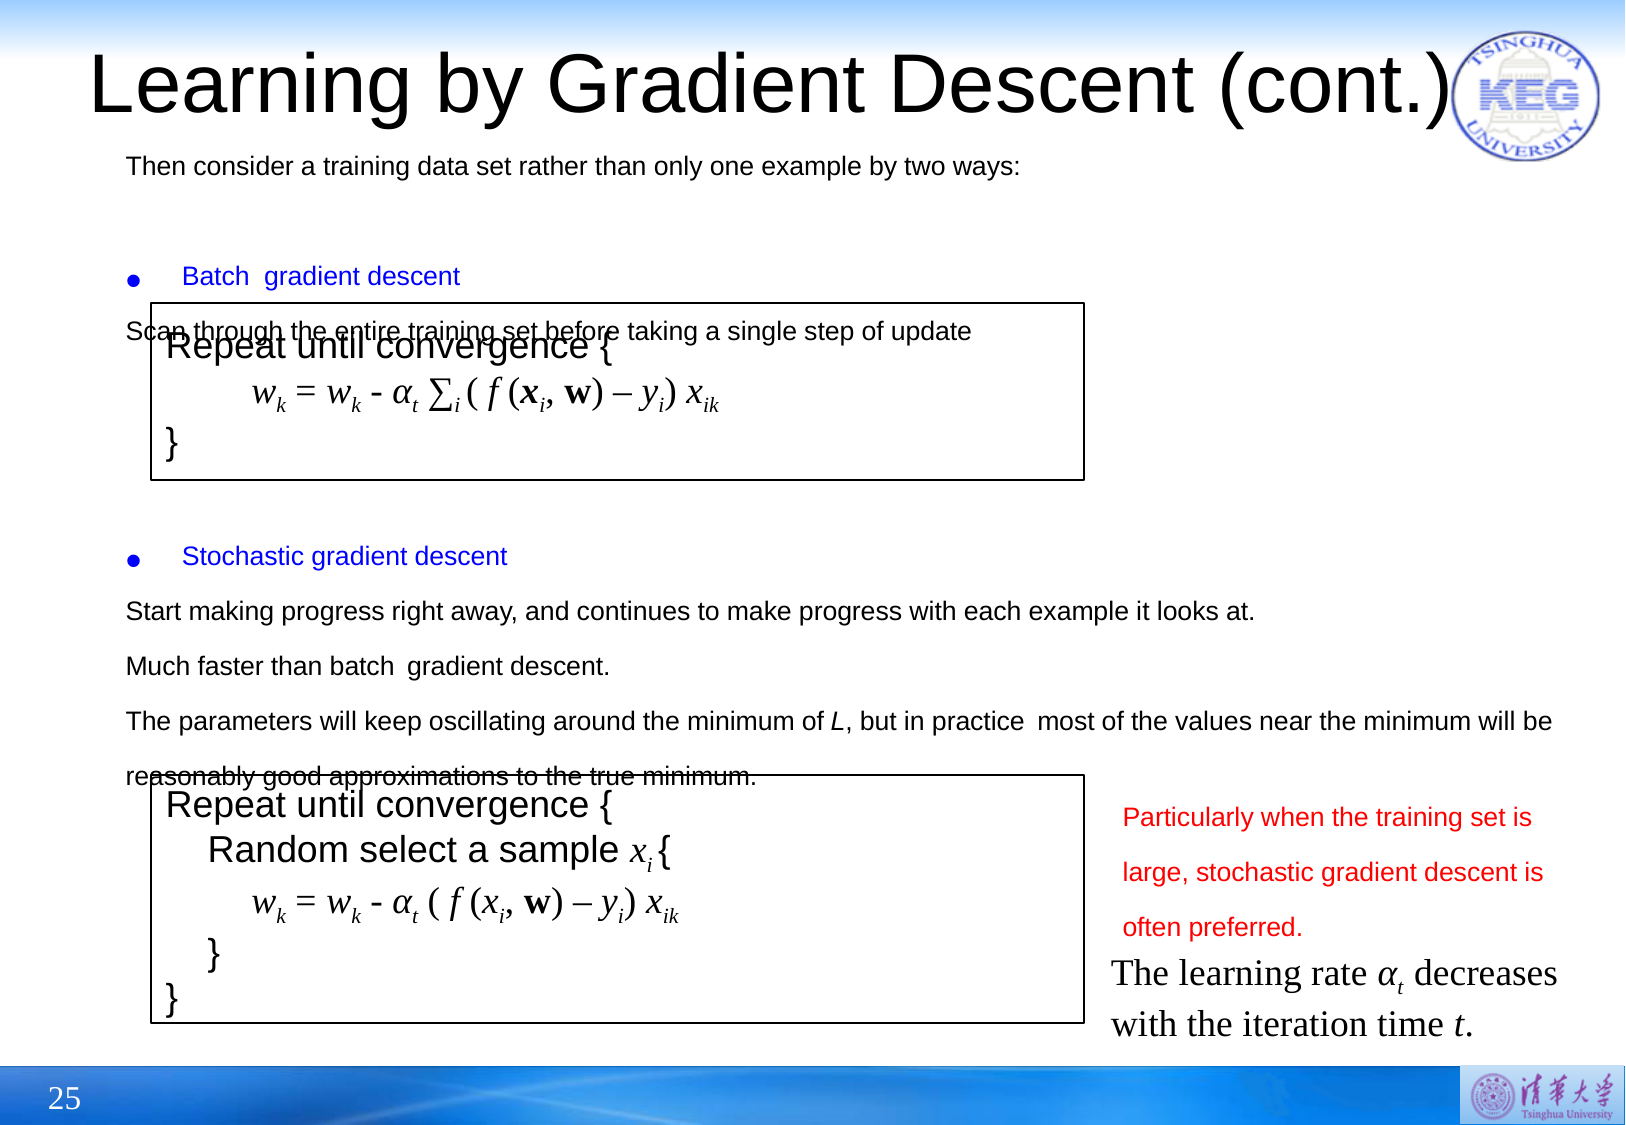

# Learning by Gradient Descent (cont.)
Then consider a training data set rather than only one example by two ways:

Batch  gradient descent
Scan through the entire training set before taking a single step of update
Repeat until convergence {
         wk = wk - αt ∑i ( f (xi, w) – yi) xik
}
Stochastic gradient descent
Start making progress right away, and continues to make progress with each example it looks at.
Much faster than batch gradient descent.
The parameters will keep oscillating around the minimum of L, but in practice most of the values near the minimum will be reasonably good approximations to the true minimum.
Repeat until convergence {
    Random select a sample xi {
         wk = wk - αt ( f (xi, w) – yi) xik
    }
}
Particularly when the training set is large, stochastic gradient descent is often preferred.
The learning rate αt  decreases with the iteration time t.